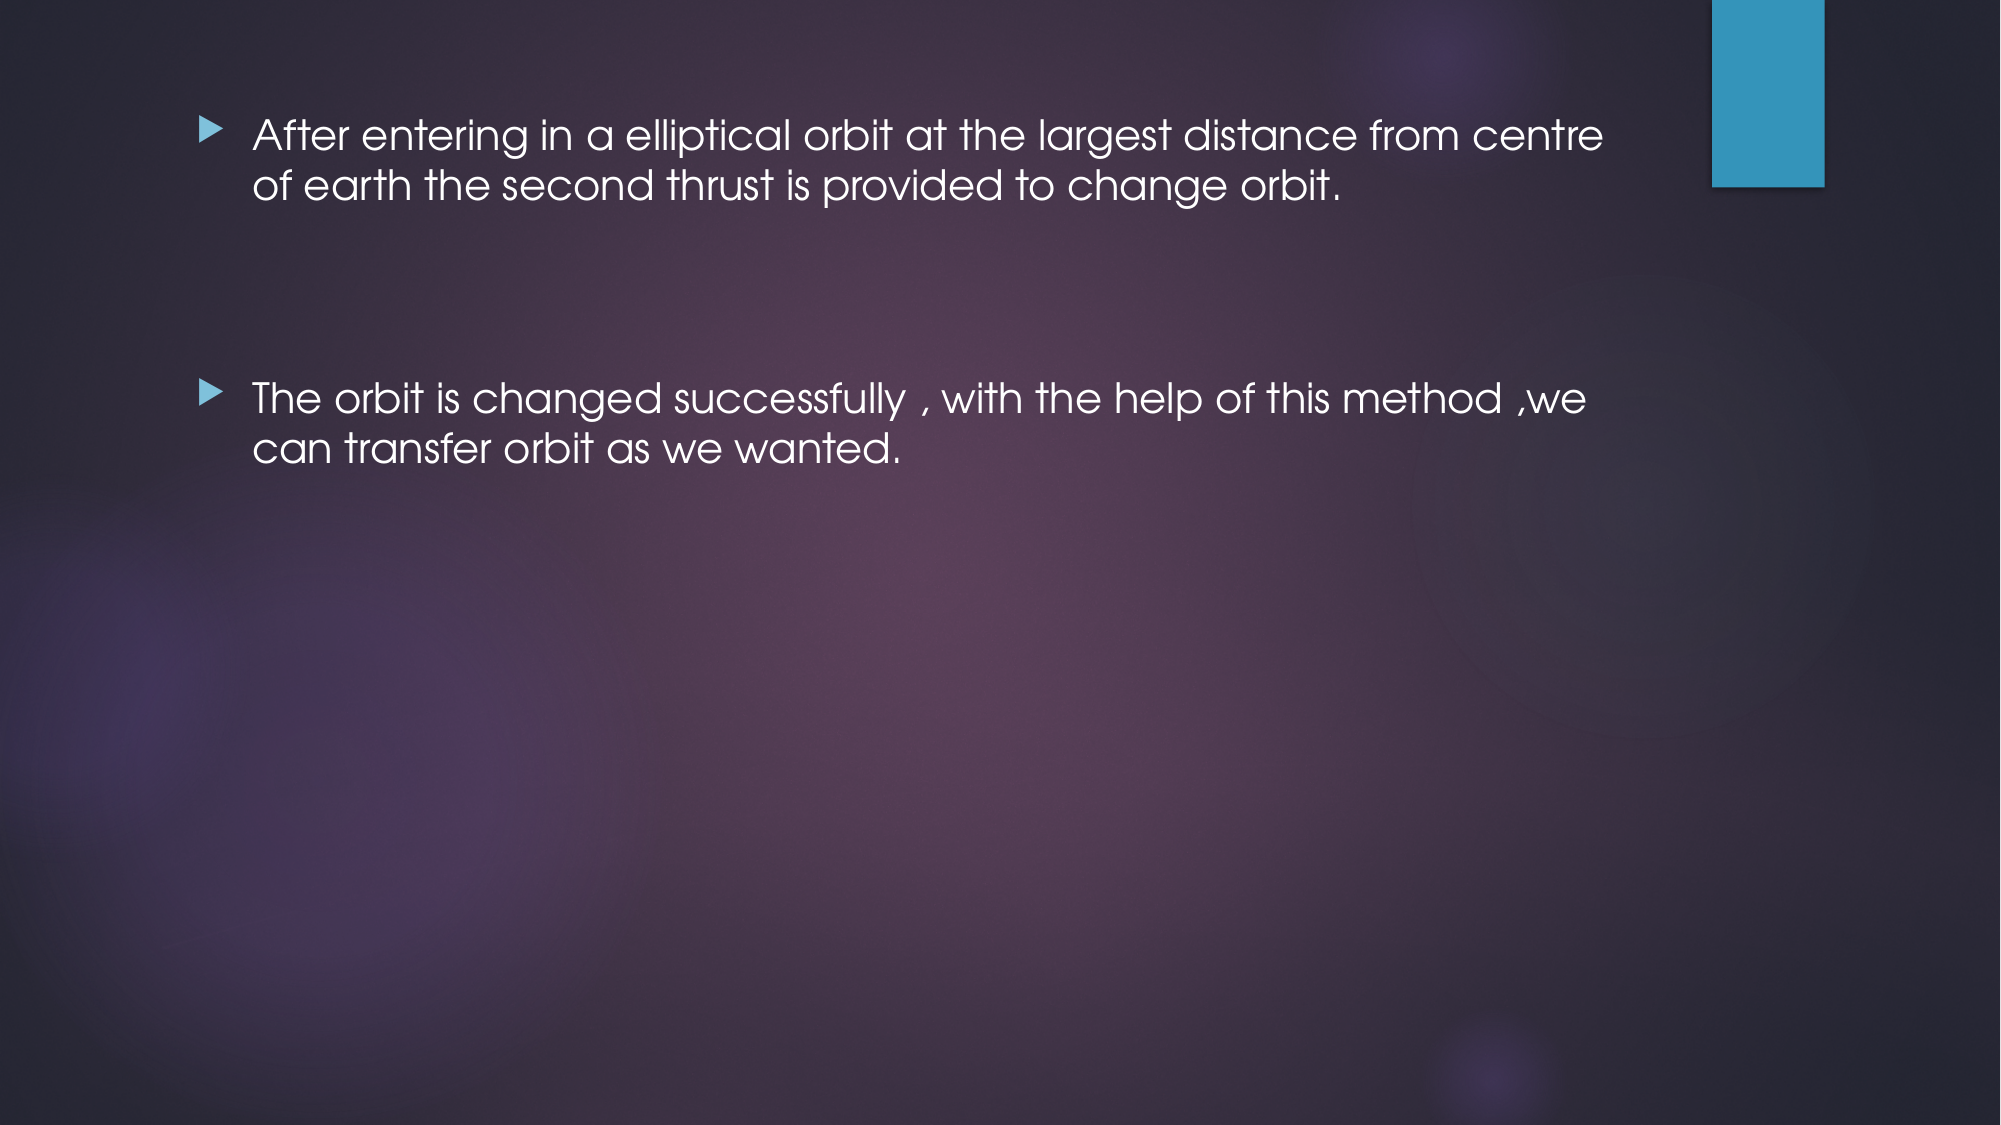

After entering in a elliptical orbit at the largest distance from centre of earth the second thrust is provided to change orbit.

The orbit is changed successfully , with the help of this method ,we can transfer orbit as we wanted.